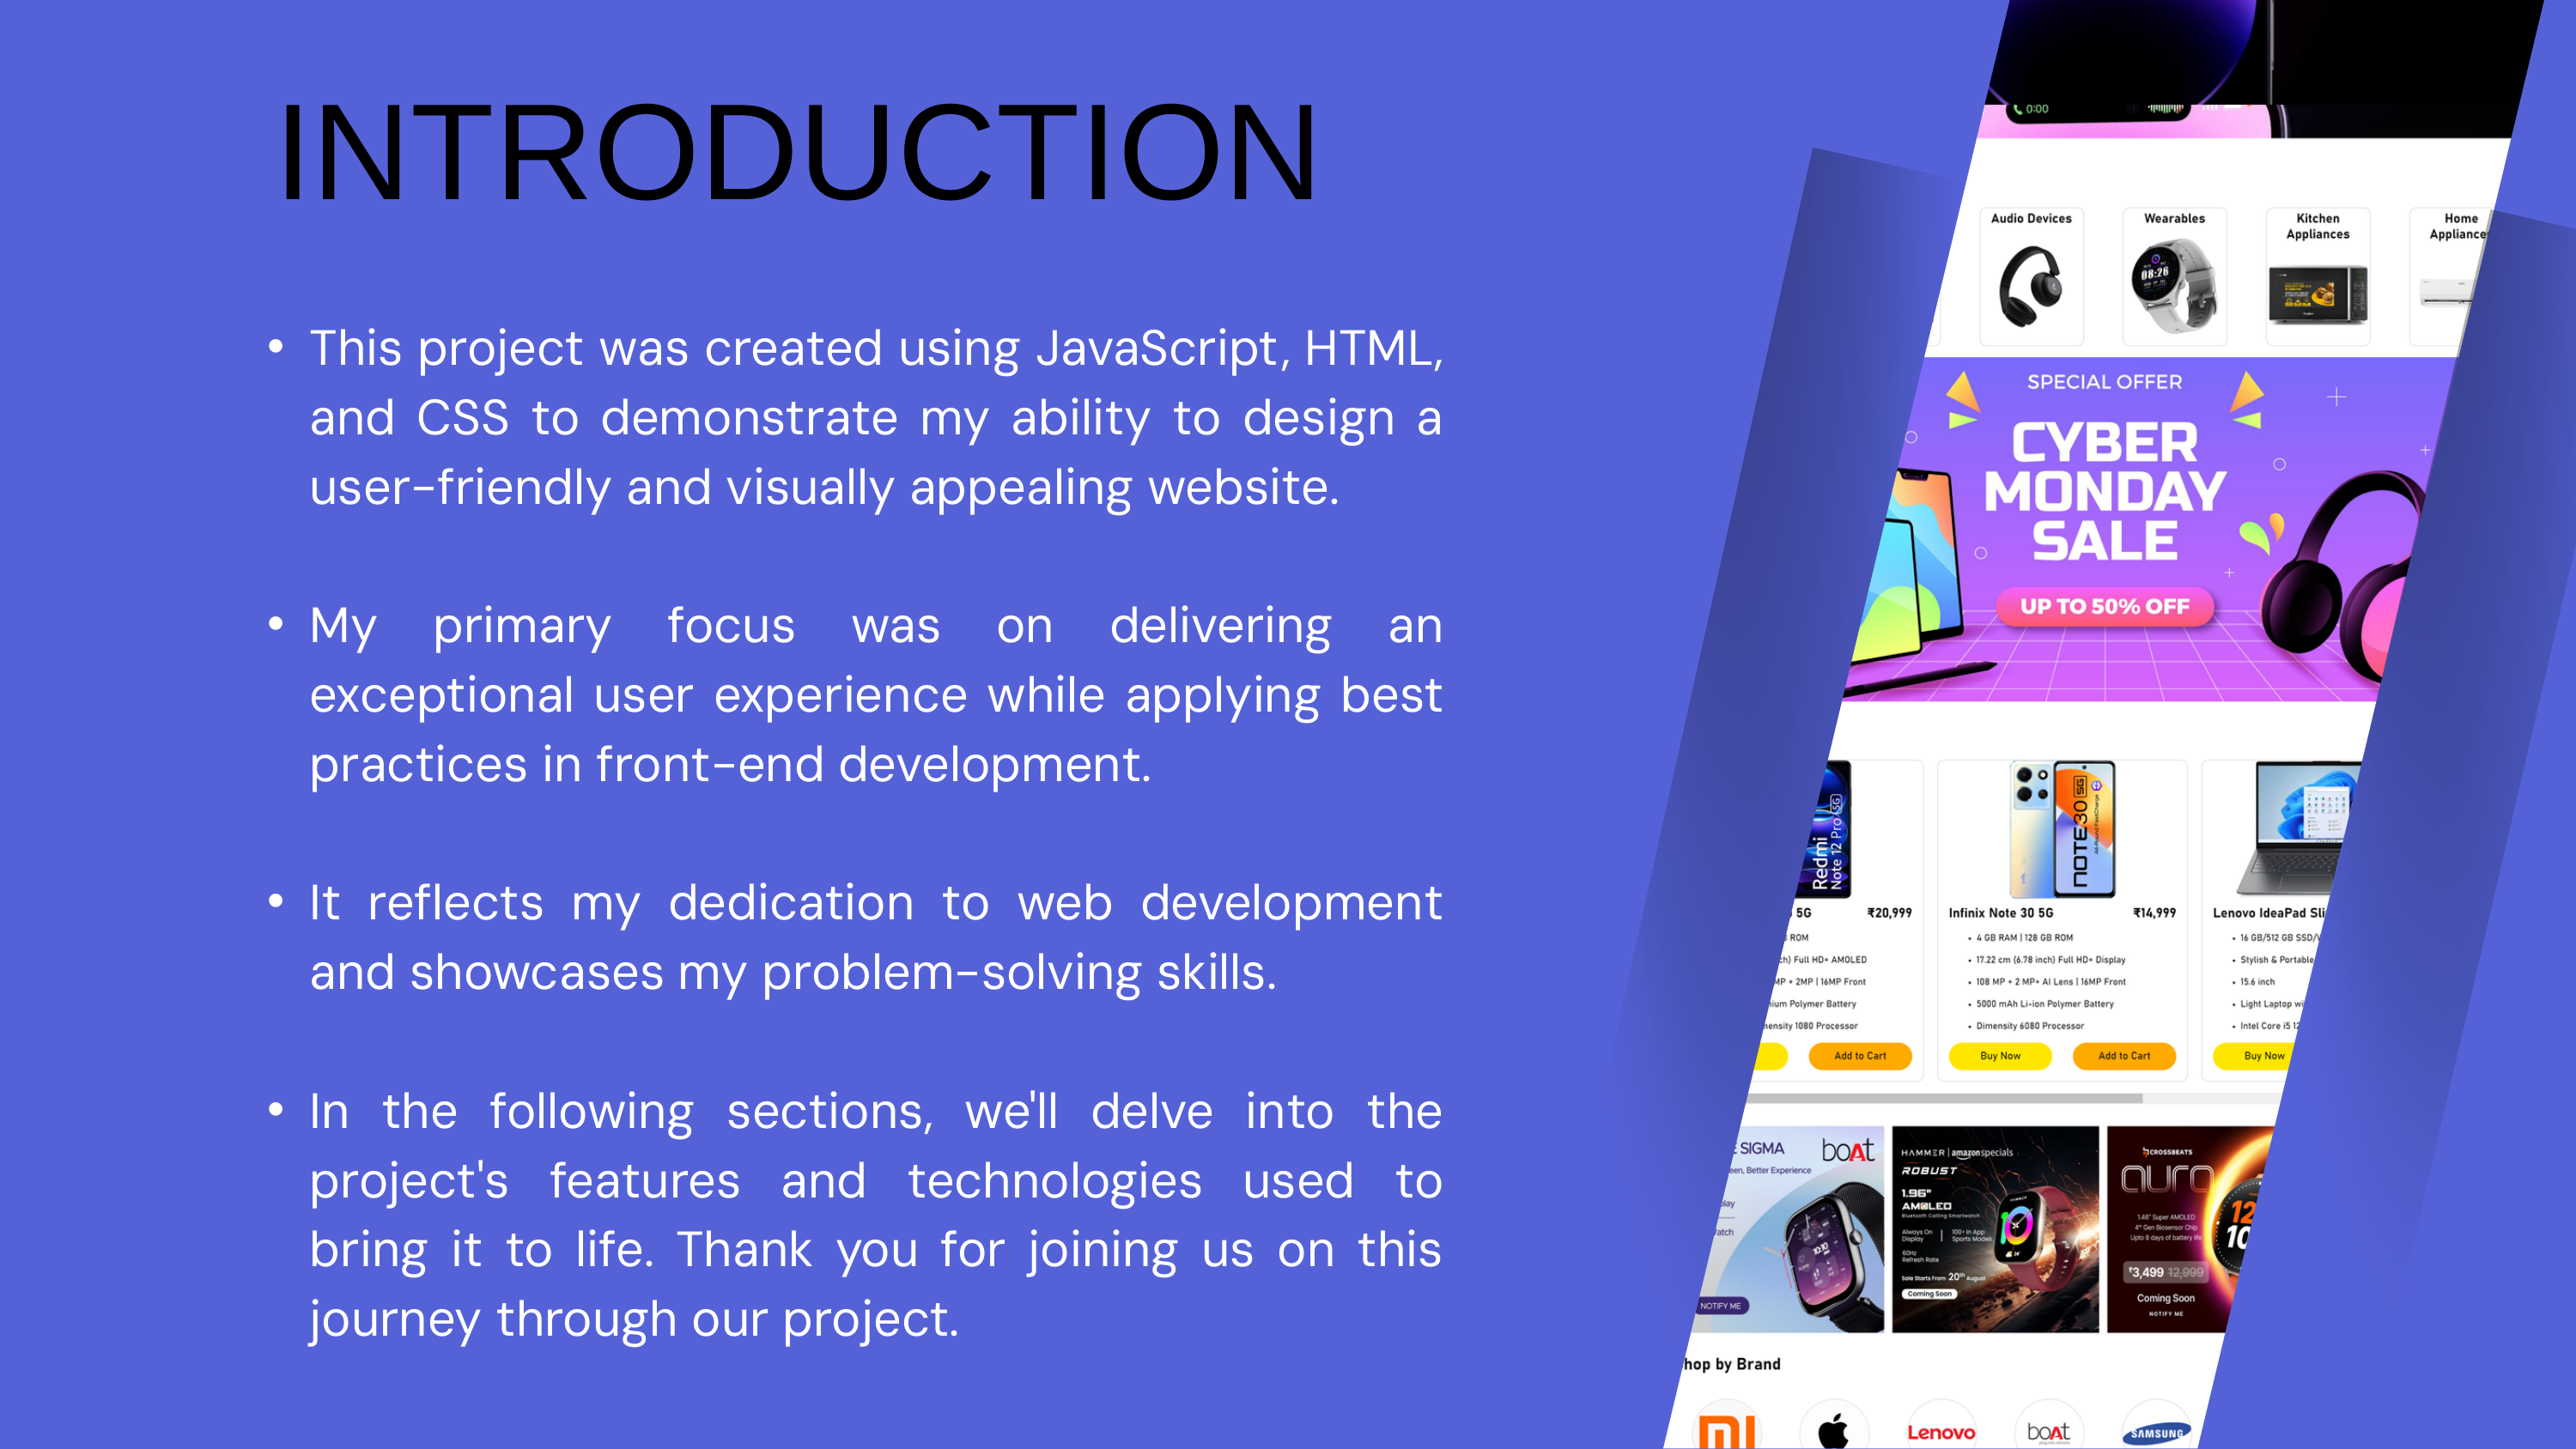

INTRODUCTION
This project was created using JavaScript, HTML, and CSS to demonstrate my ability to design a user-friendly and visually appealing website.

My primary focus was on delivering an exceptional user experience while applying best practices in front-end development.

It reflects my dedication to web development and showcases my problem-solving skills.

In the following sections, we'll delve into the project's features and technologies used to bring it to life. Thank you for joining us on this journey through our project.